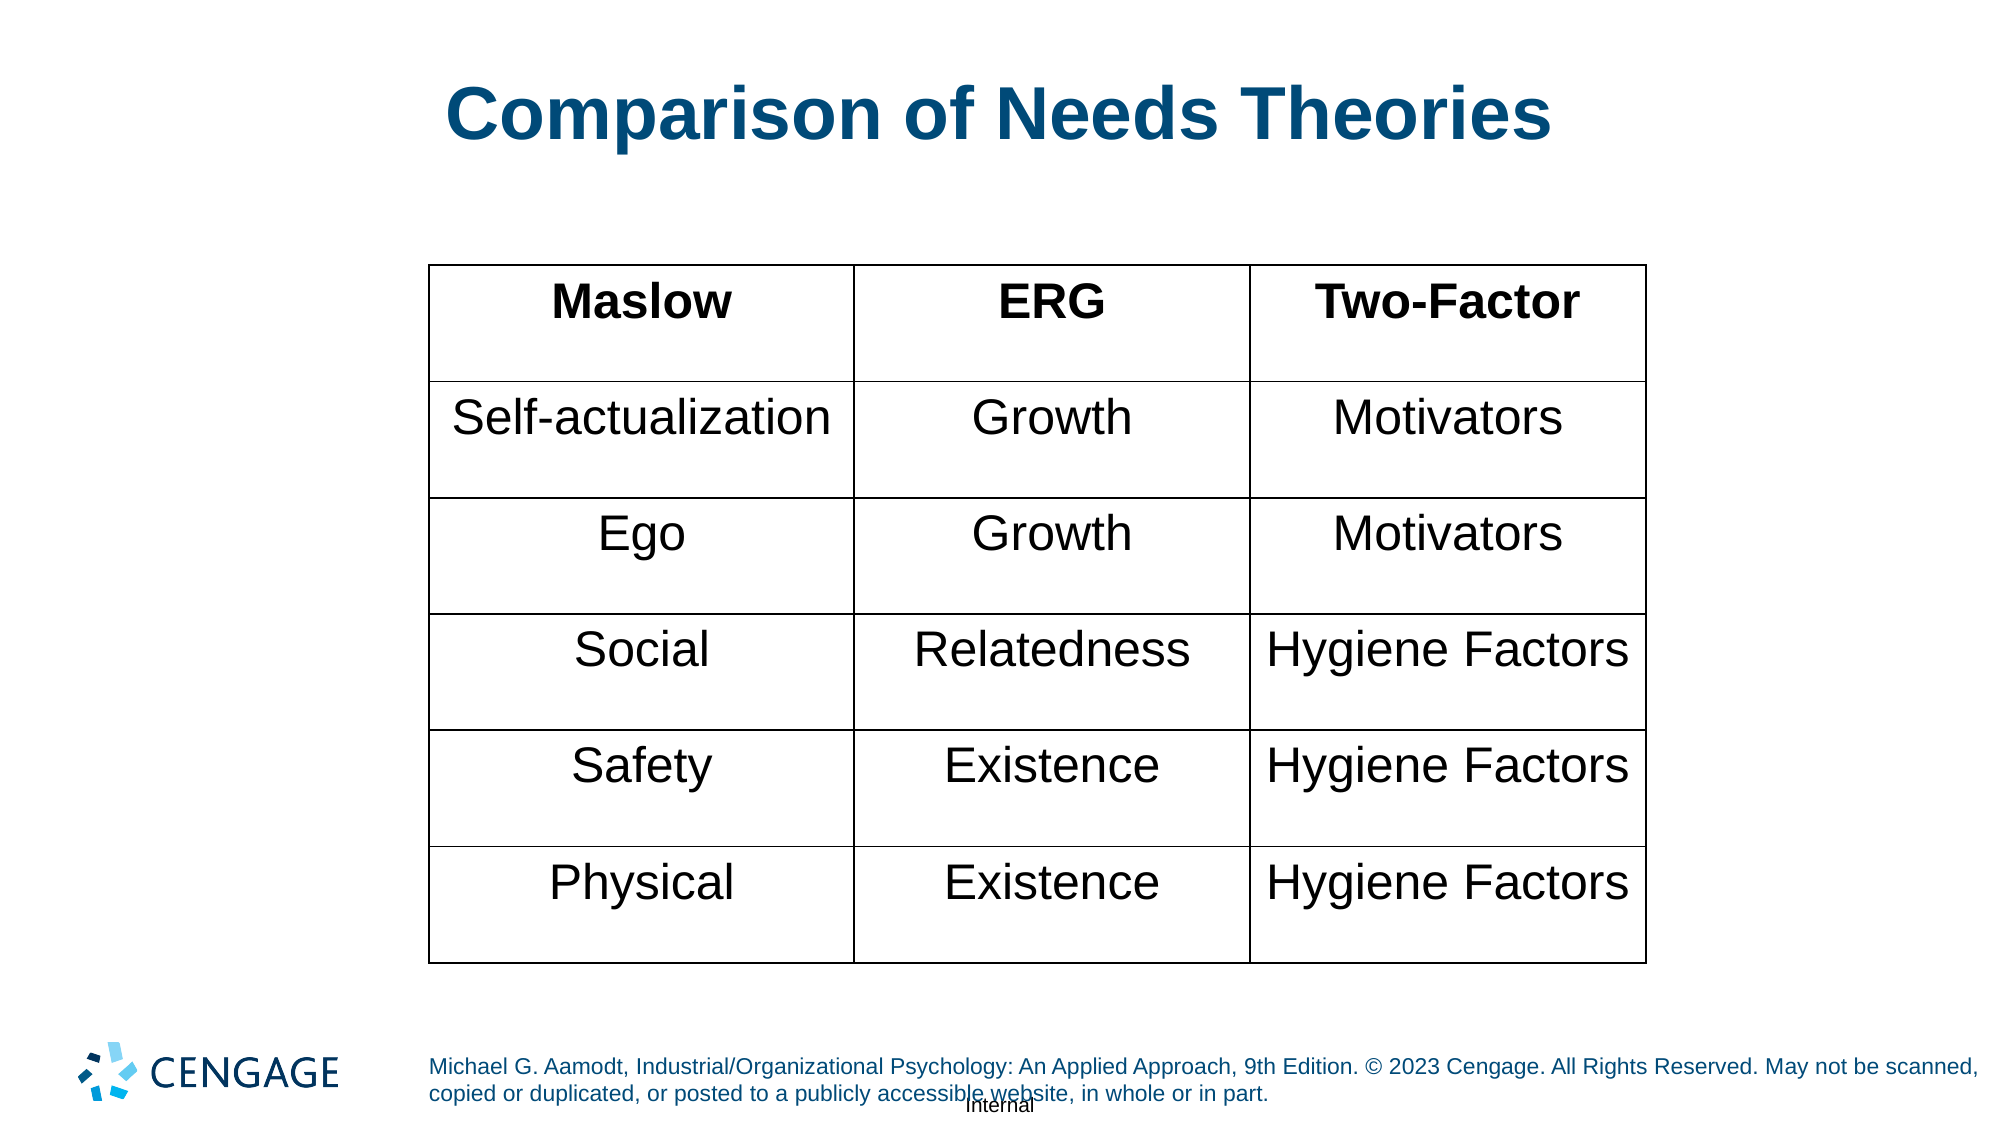

# Comparison of Needs Theories
| Maslow | ERG | Two-Factor |
| --- | --- | --- |
| Self-actualization | Growth | Motivators |
| Ego | Growth | Motivators |
| Social | Relatedness | Hygiene Factors |
| Safety | Existence | Hygiene Factors |
| Physical | Existence | Hygiene Factors |